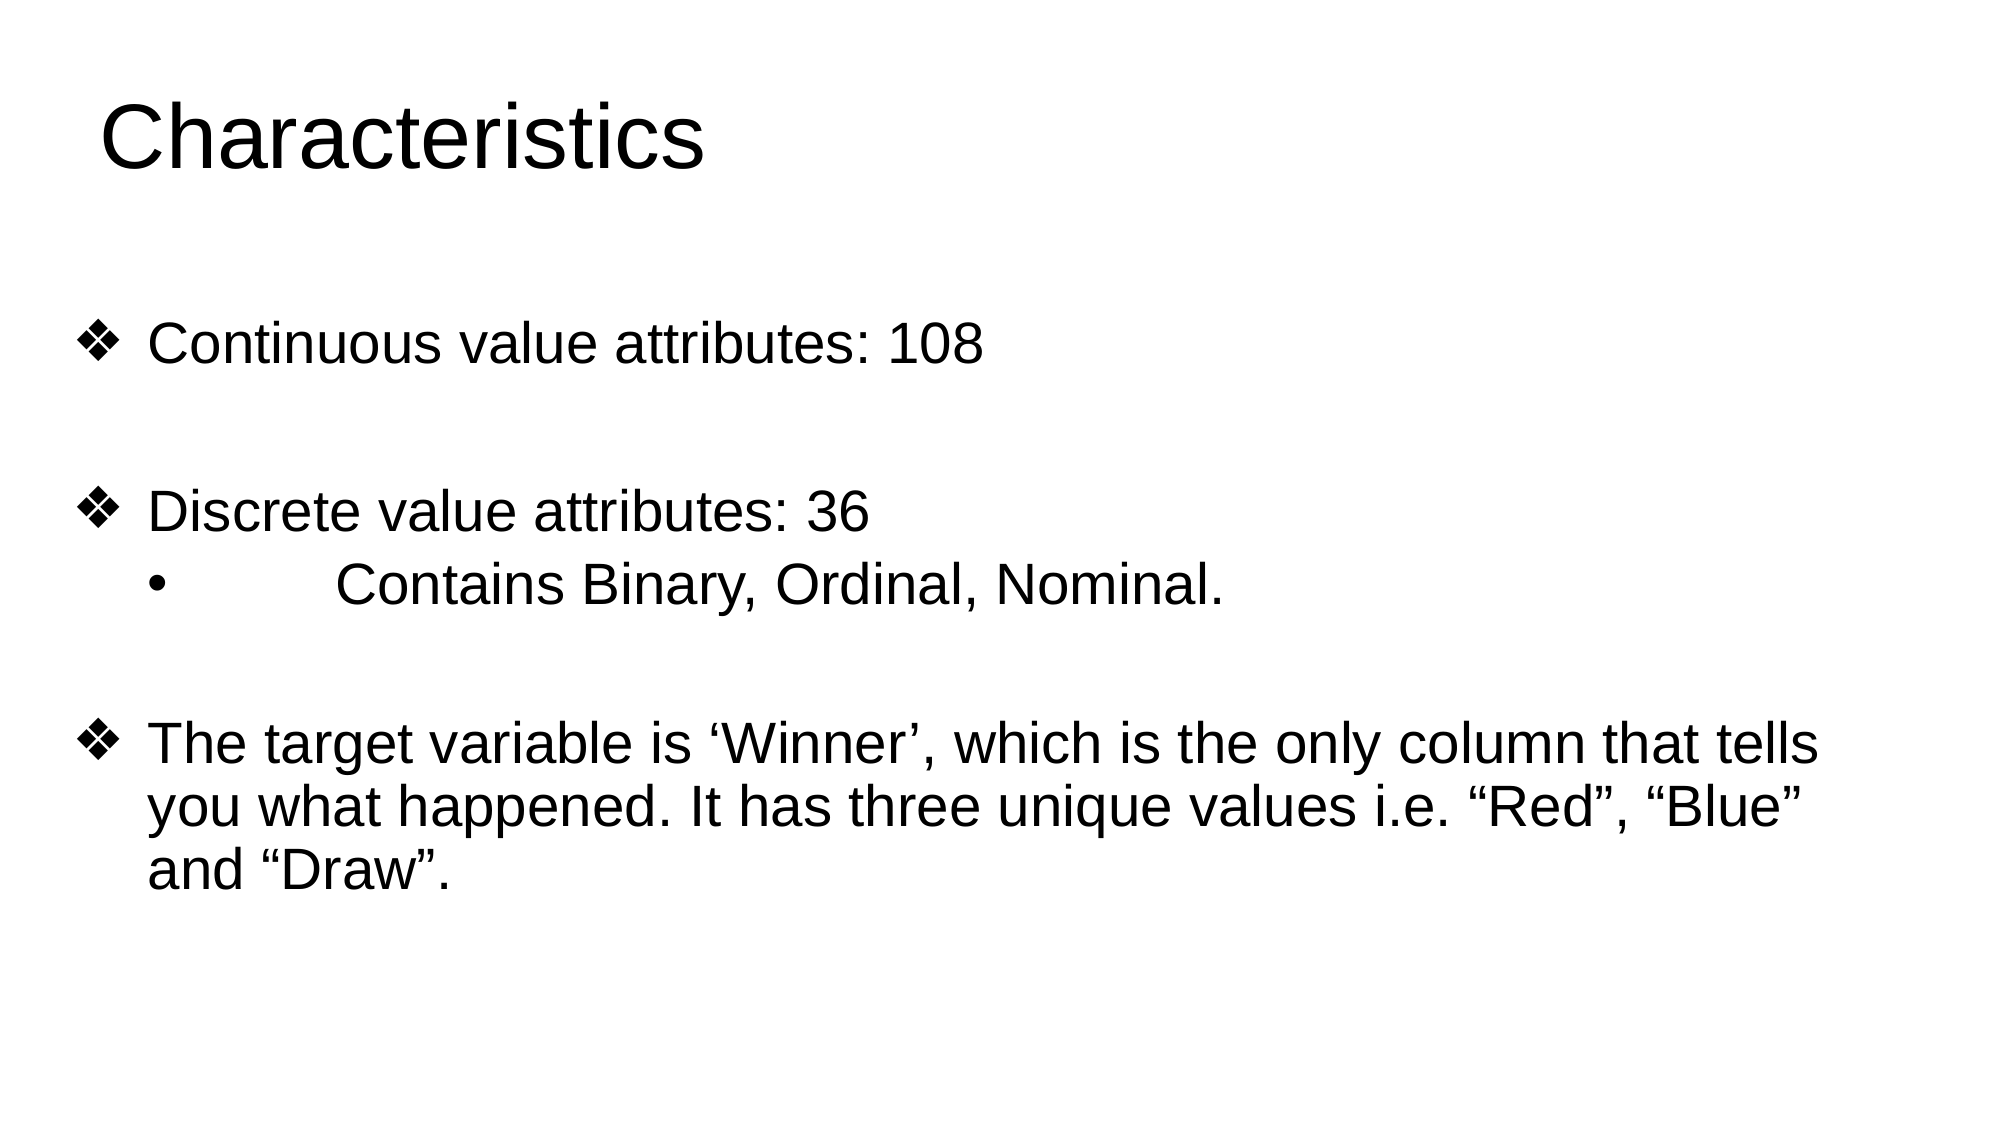

# Characteristics
Continuous value attributes: 108

Discrete value attributes: 36
	Contains Binary, Ordinal, Nominal.

The target variable is ‘Winner’, which is the only column that tells you what happened. It has three unique values i.e. “Red”, “Blue” and “Draw”.